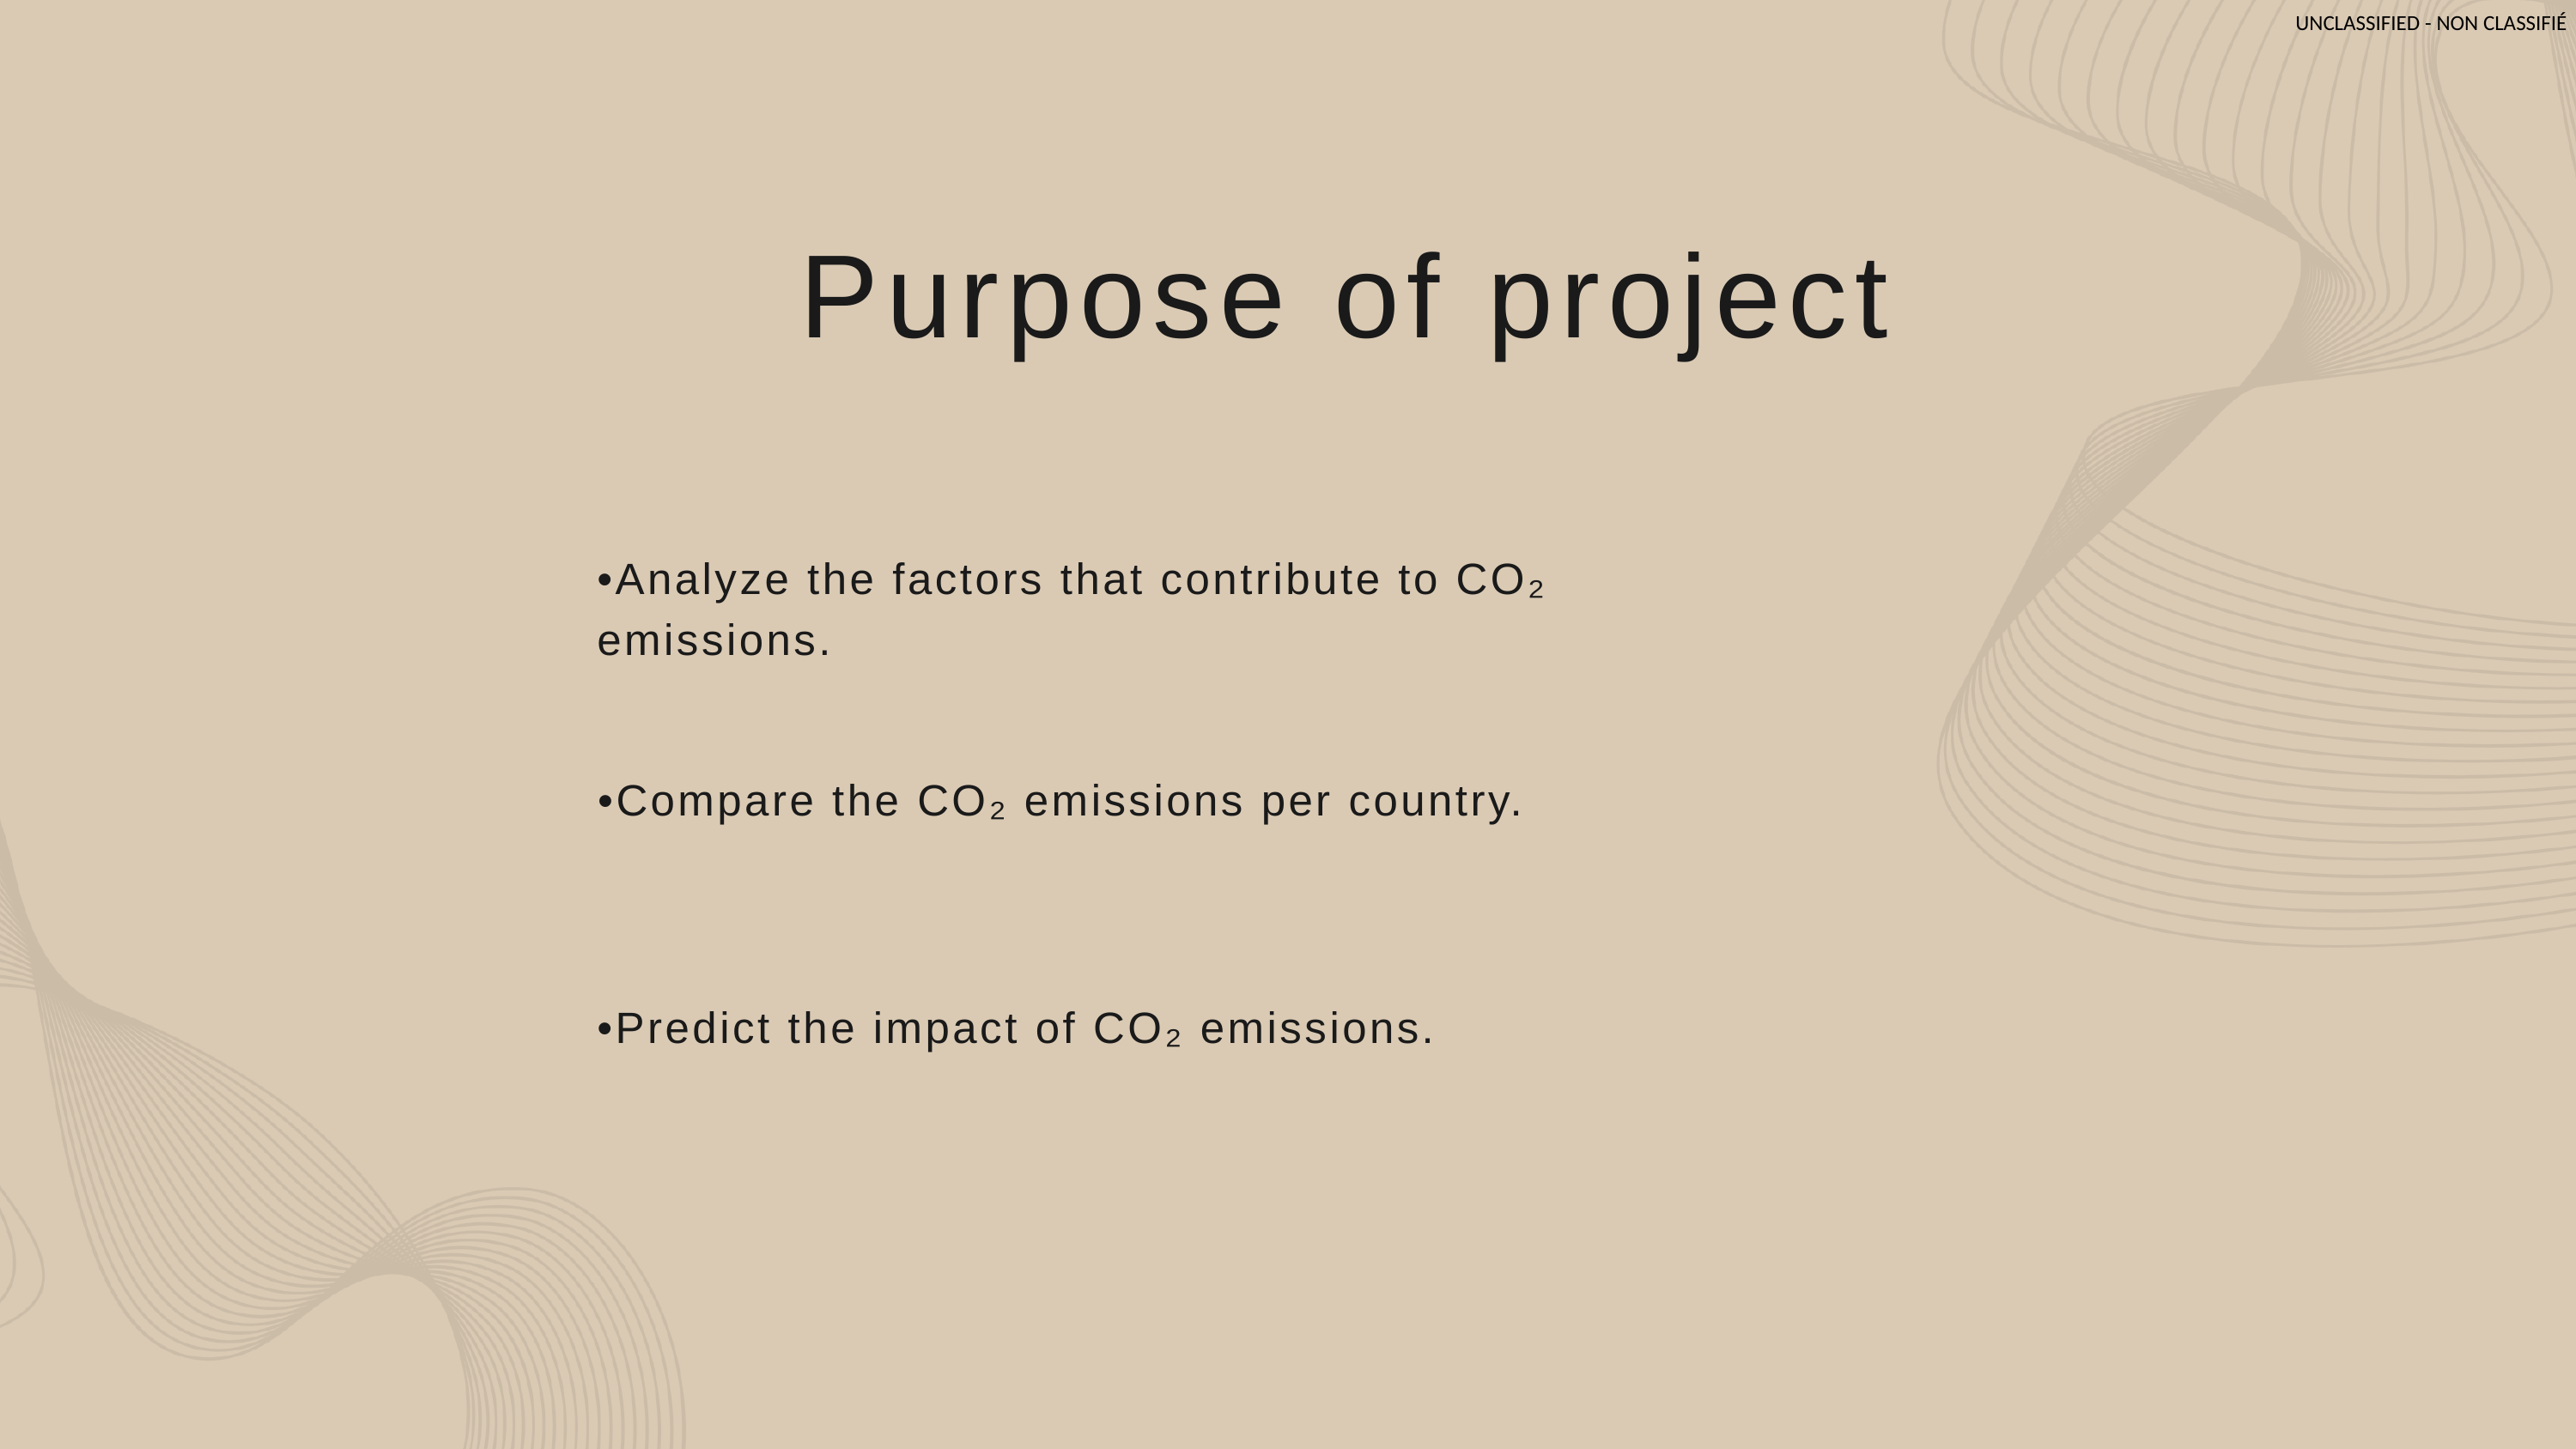

Purpose of project
•Analyze the factors that contribute to CO₂ emissions.

•Compare the CO₂ emissions per country.

•Predict the impact of CO₂ emissions.